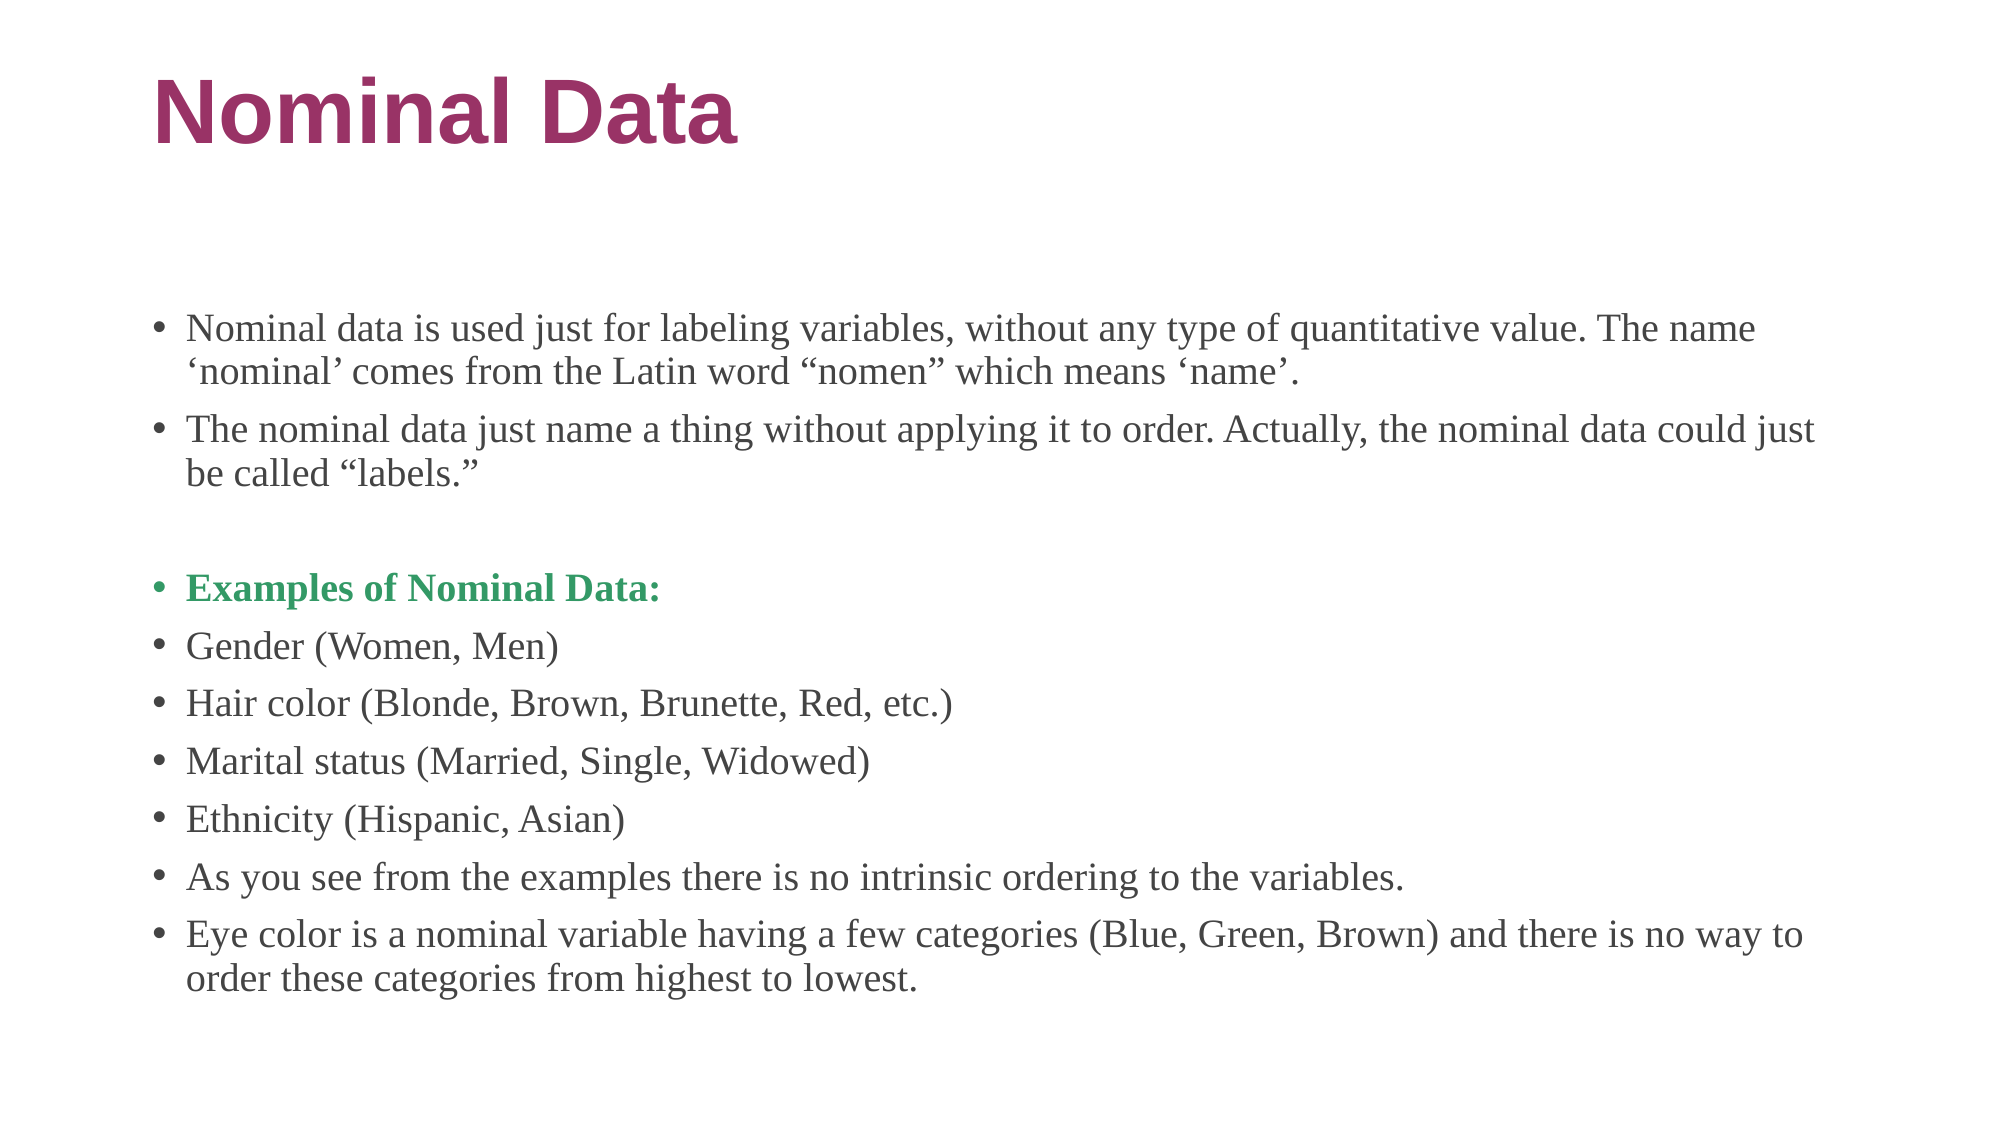

# Nominal Data
Nominal data is used just for labeling variables, without any type of quantitative value. The name ‘nominal’ comes from the Latin word “nomen” which means ‘name’.
The nominal data just name a thing without applying it to order. Actually, the nominal data could just be called “labels.”

Examples of Nominal Data:
Gender (Women, Men)
Hair color (Blonde, Brown, Brunette, Red, etc.)
Marital status (Married, Single, Widowed)
Ethnicity (Hispanic, Asian)
As you see from the examples there is no intrinsic ordering to the variables.
Eye color is a nominal variable having a few categories (Blue, Green, Brown) and there is no way to order these categories from highest to lowest.